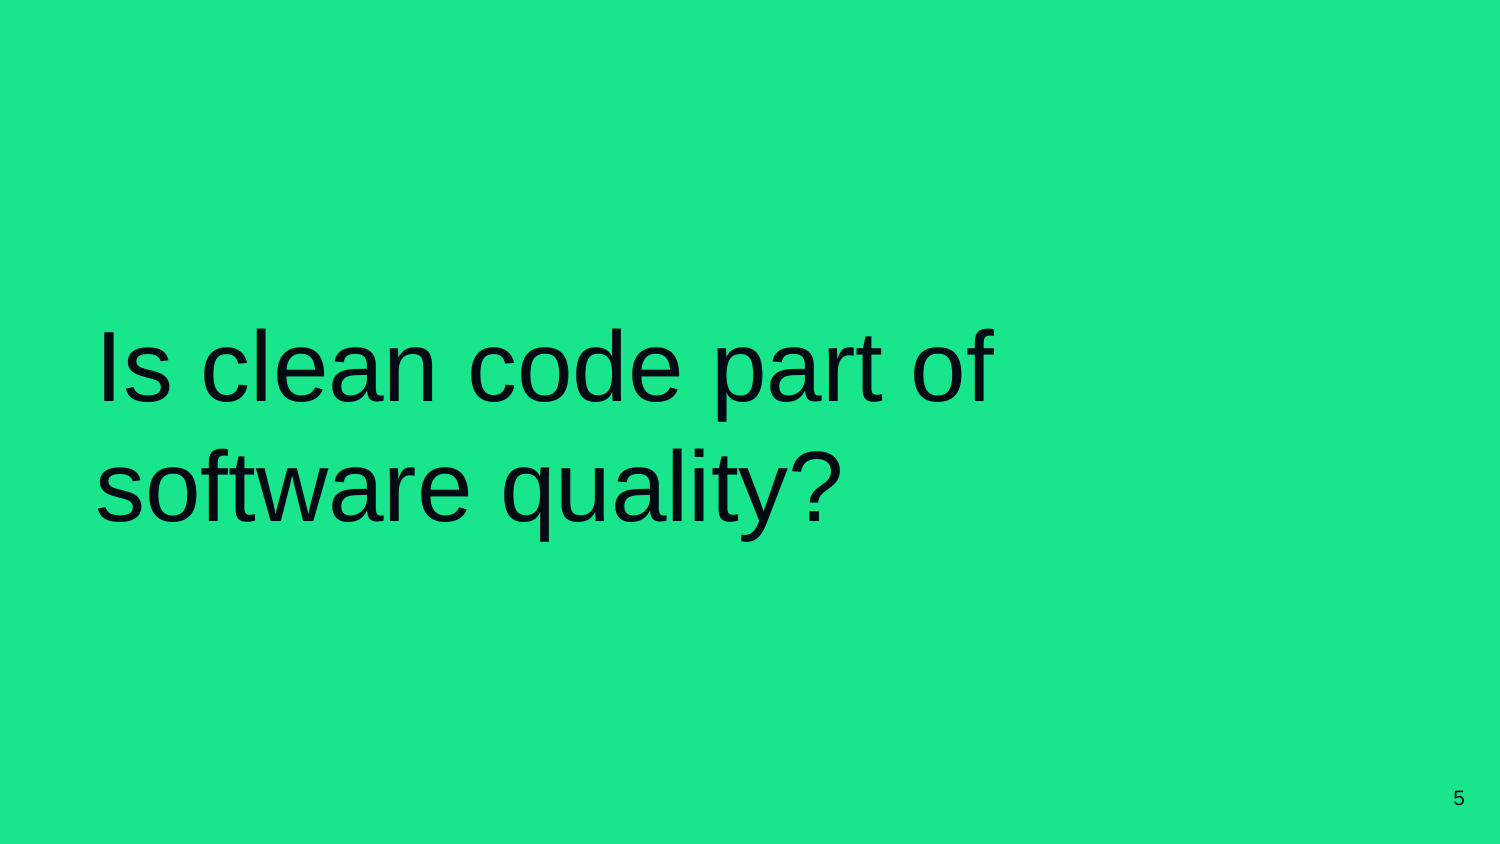

# Is clean code part of software quality?
5